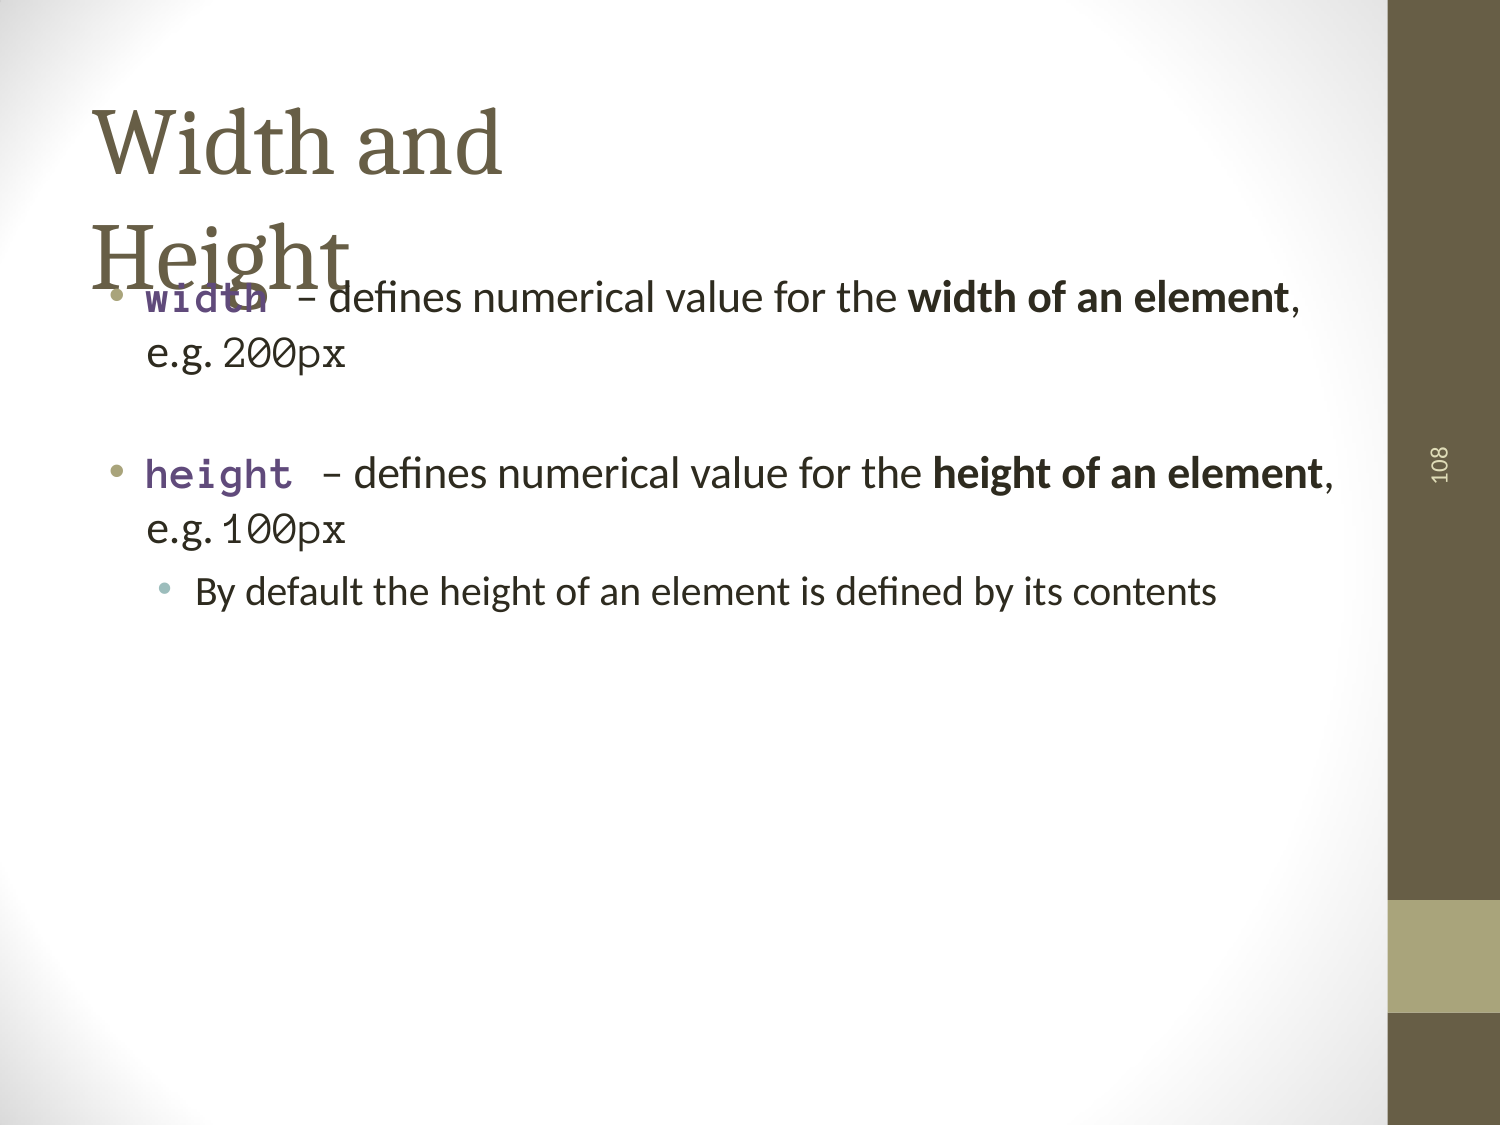

# Width and Height
width – defines numerical value for the width of an element,
e.g. 200px

height – defines numerical value for the height of an element,
e.g. 100px
By default the height of an element is defined by its contents
108